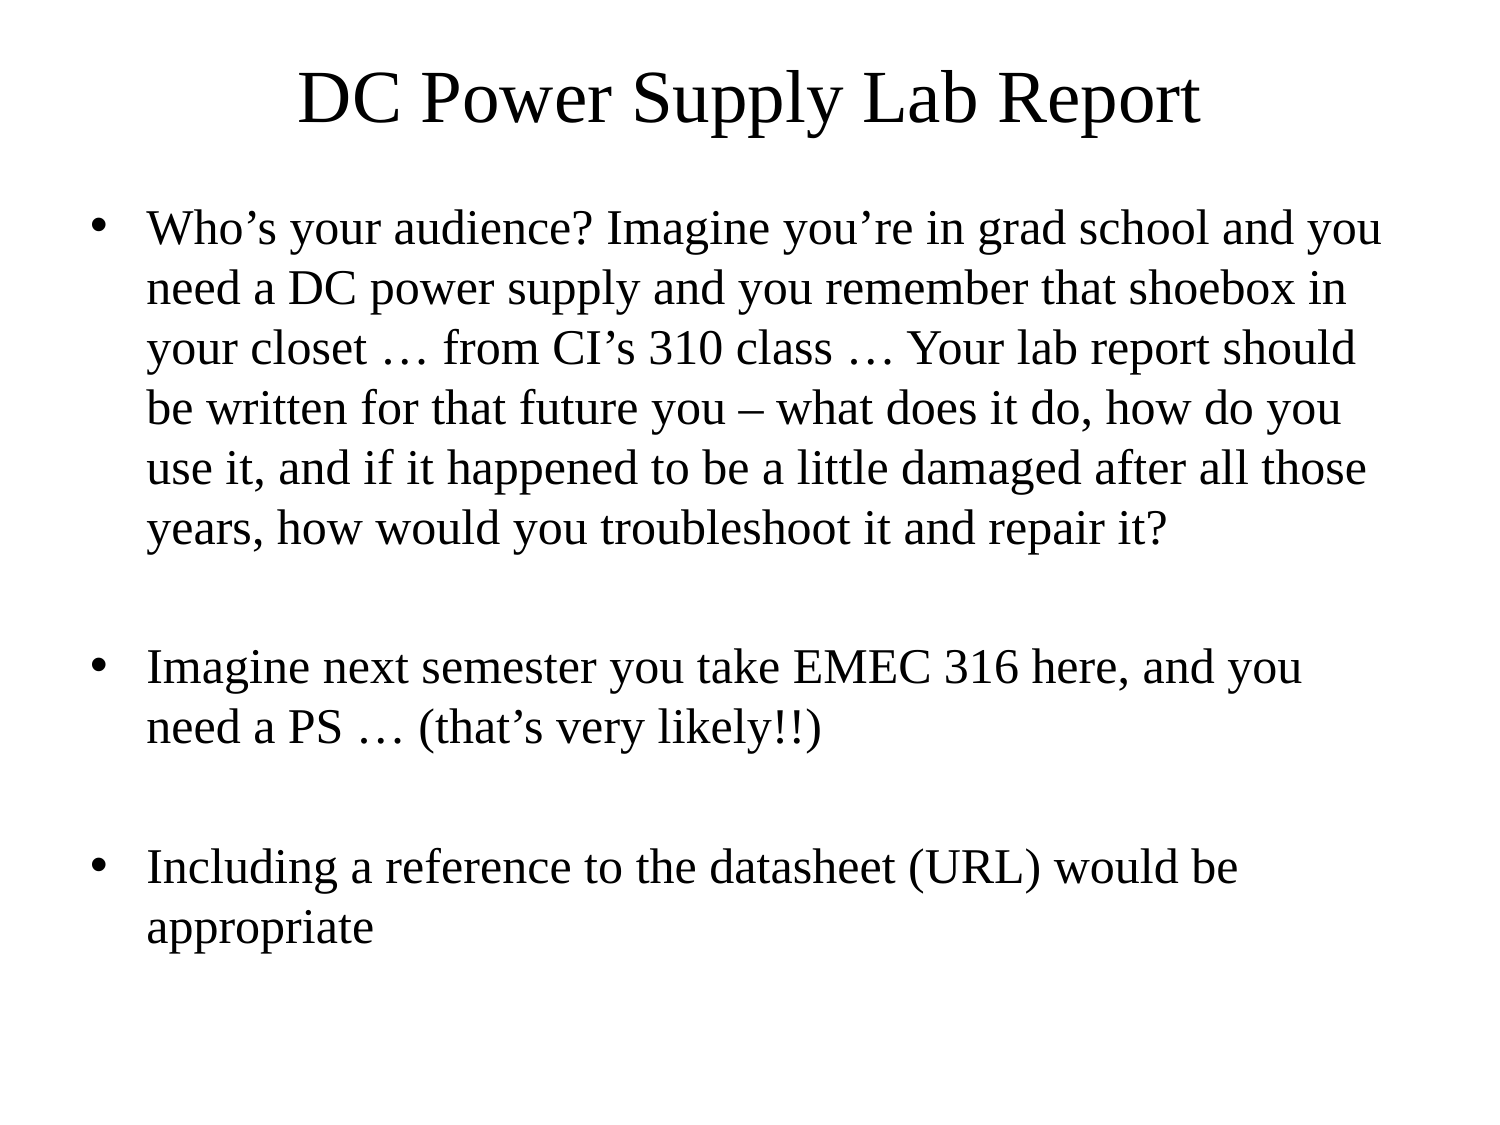

# DC Power Supply Lab Report
Who’s your audience? Imagine you’re in grad school and you need a DC power supply and you remember that shoebox in your closet … from CI’s 310 class … Your lab report should be written for that future you – what does it do, how do you use it, and if it happened to be a little damaged after all those years, how would you troubleshoot it and repair it?

Imagine next semester you take EMEC 316 here, and you need a PS … (that’s very likely!!)

Including a reference to the datasheet (URL) would be appropriate